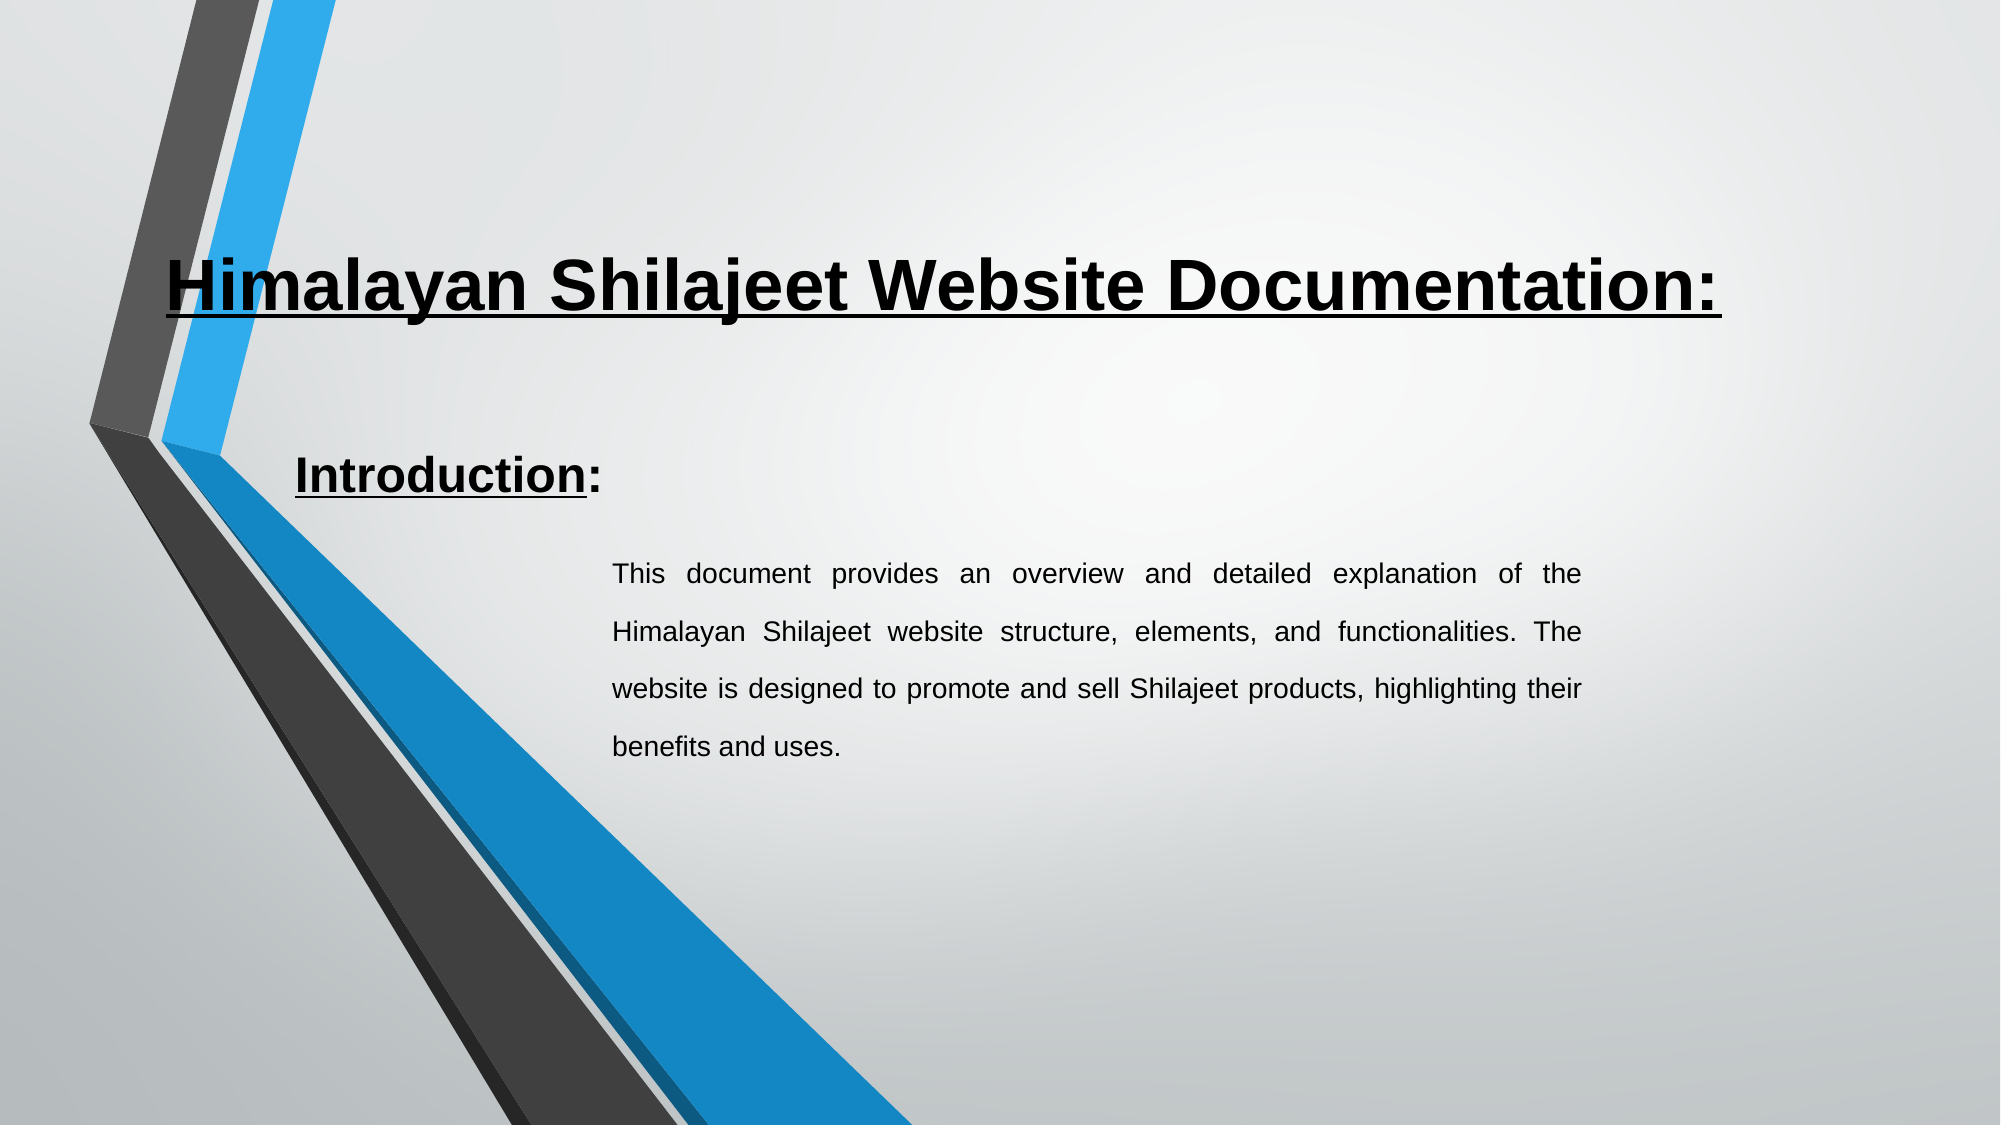

# Himalayan Shilajeet Website Documentation:
Introduction:

This document provides an overview and detailed explanation of the Himalayan Shilajeet website structure, elements, and functionalities. The website is designed to promote and sell Shilajeet products, highlighting their benefits and uses.